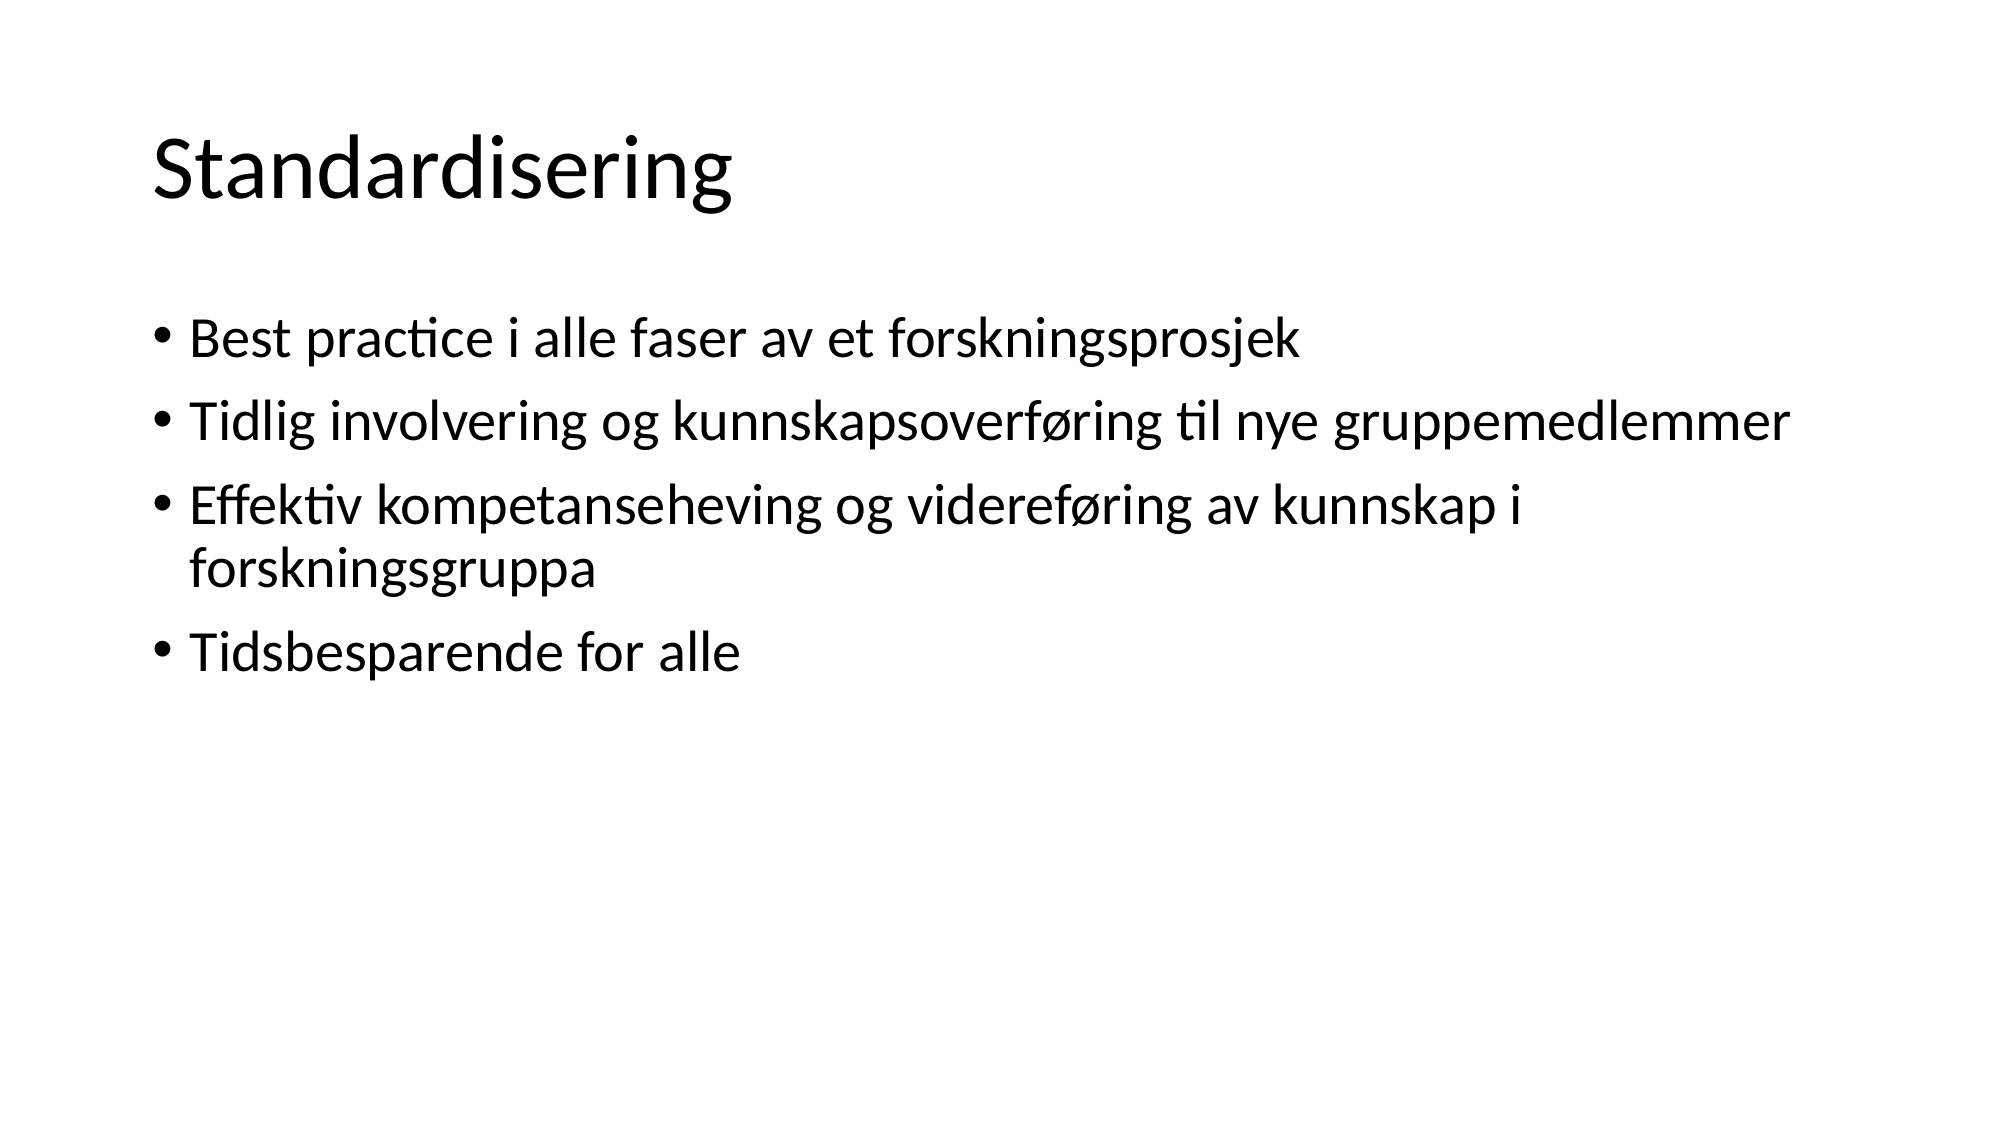

# Standardisering
Best practice i alle faser av et forskningsprosjek
Tidlig involvering og kunnskapsoverføring til nye gruppemedlemmer
Effektiv kompetanseheving og videreføring av kunnskap i forskningsgruppa
Tidsbesparende for alle